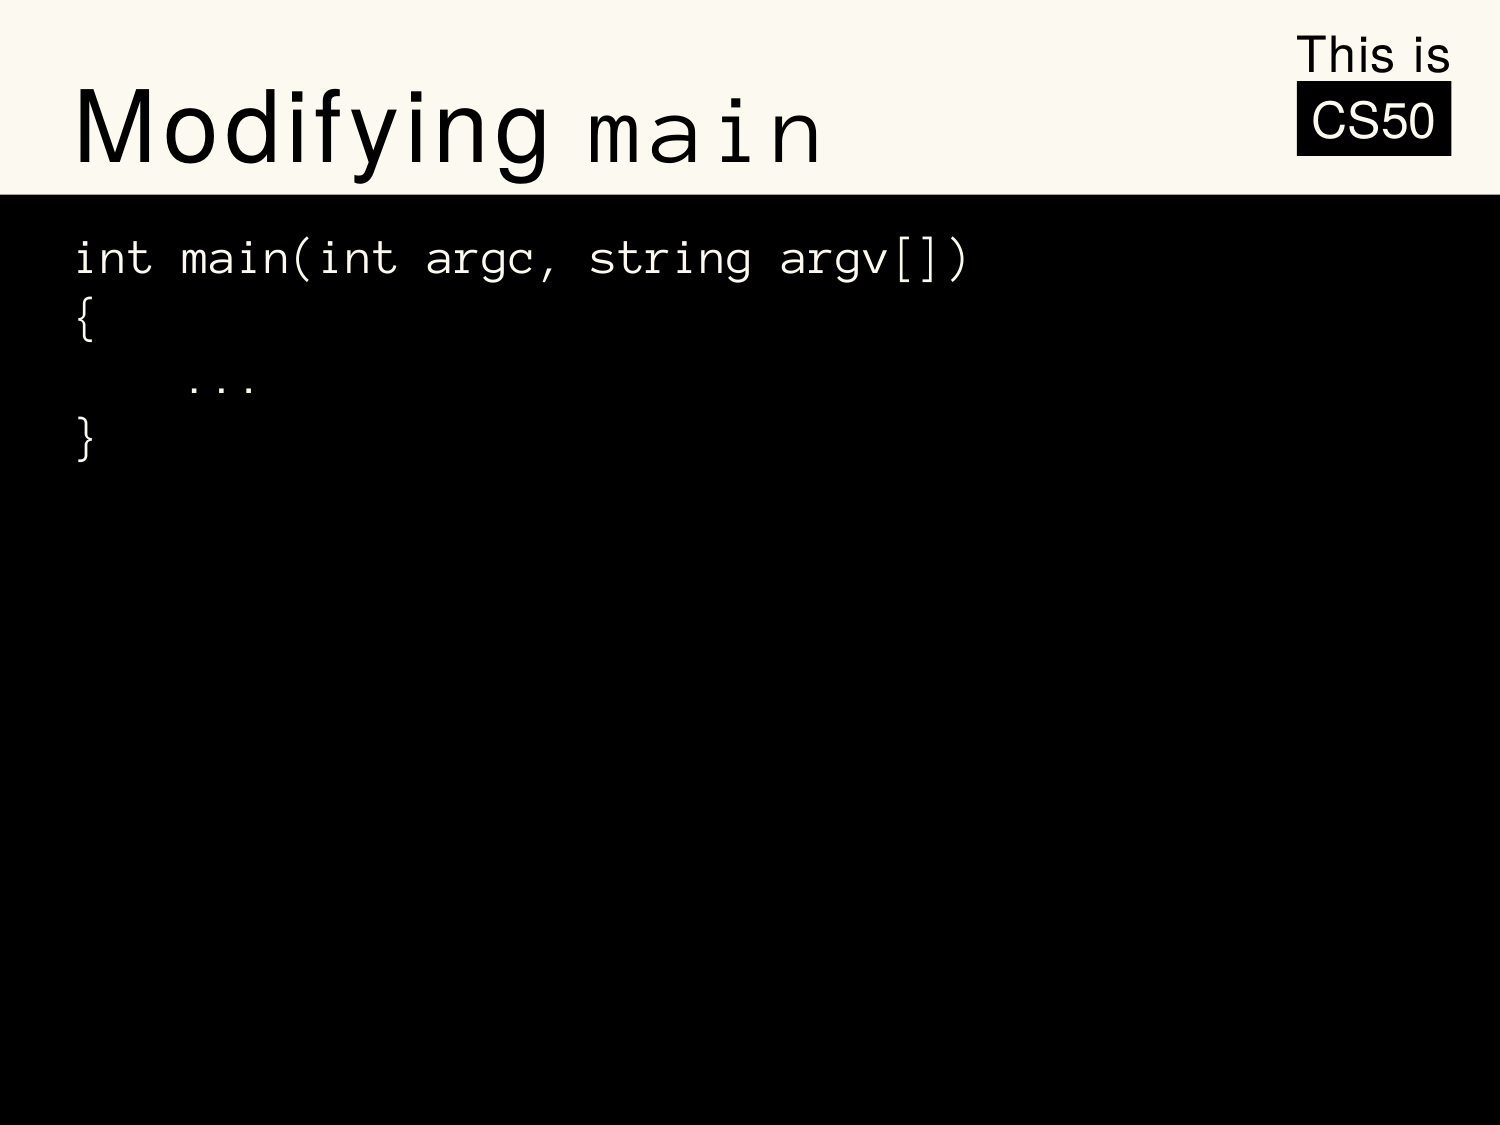

This is
# Modifying main
CS50

int main(int argc, string argv[])
{
    ...
}